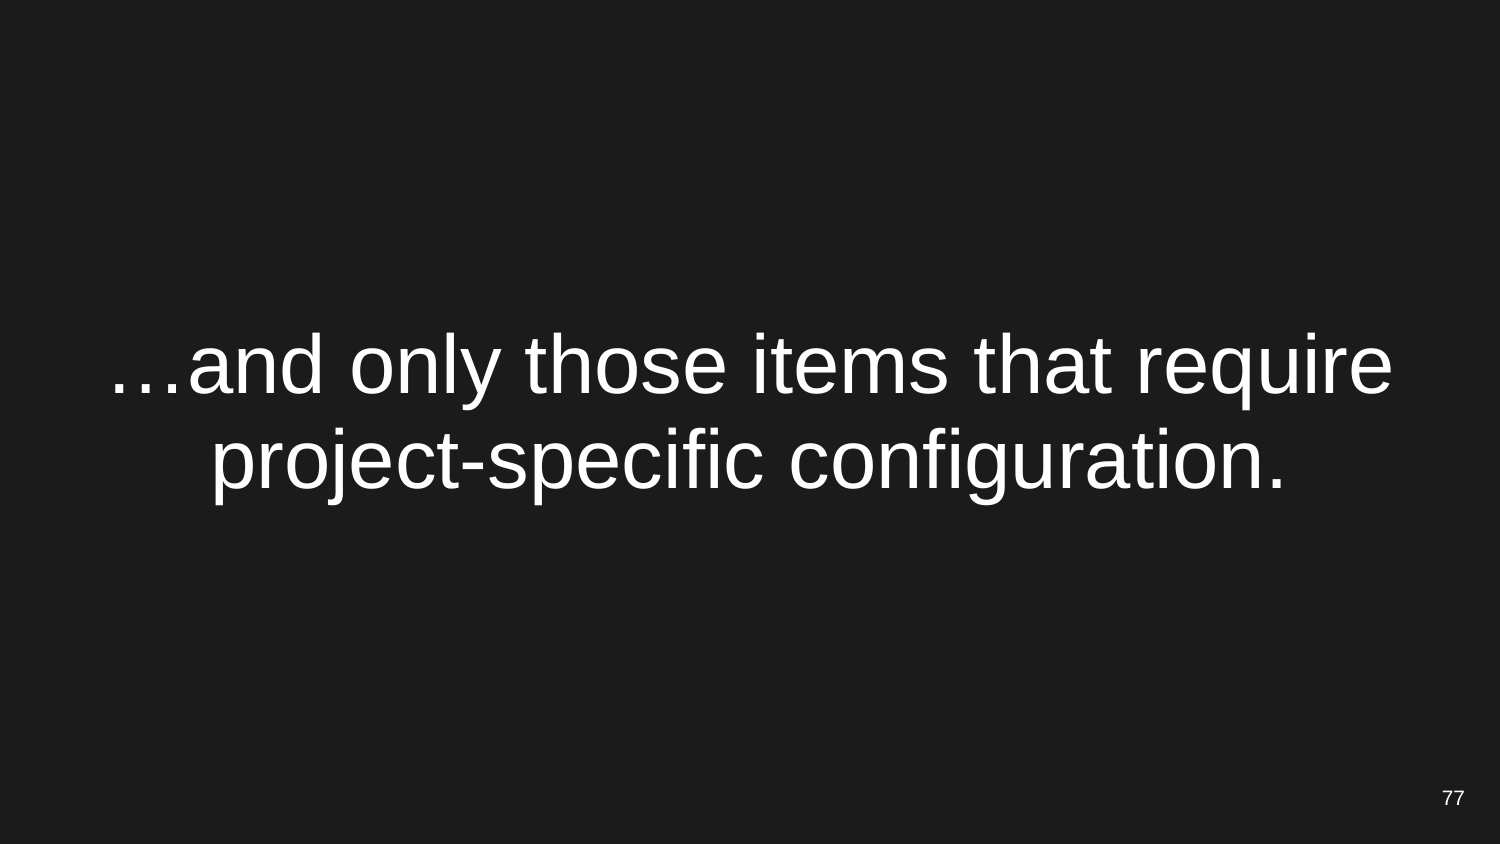

# …and only those items that require project-specific configuration.
77